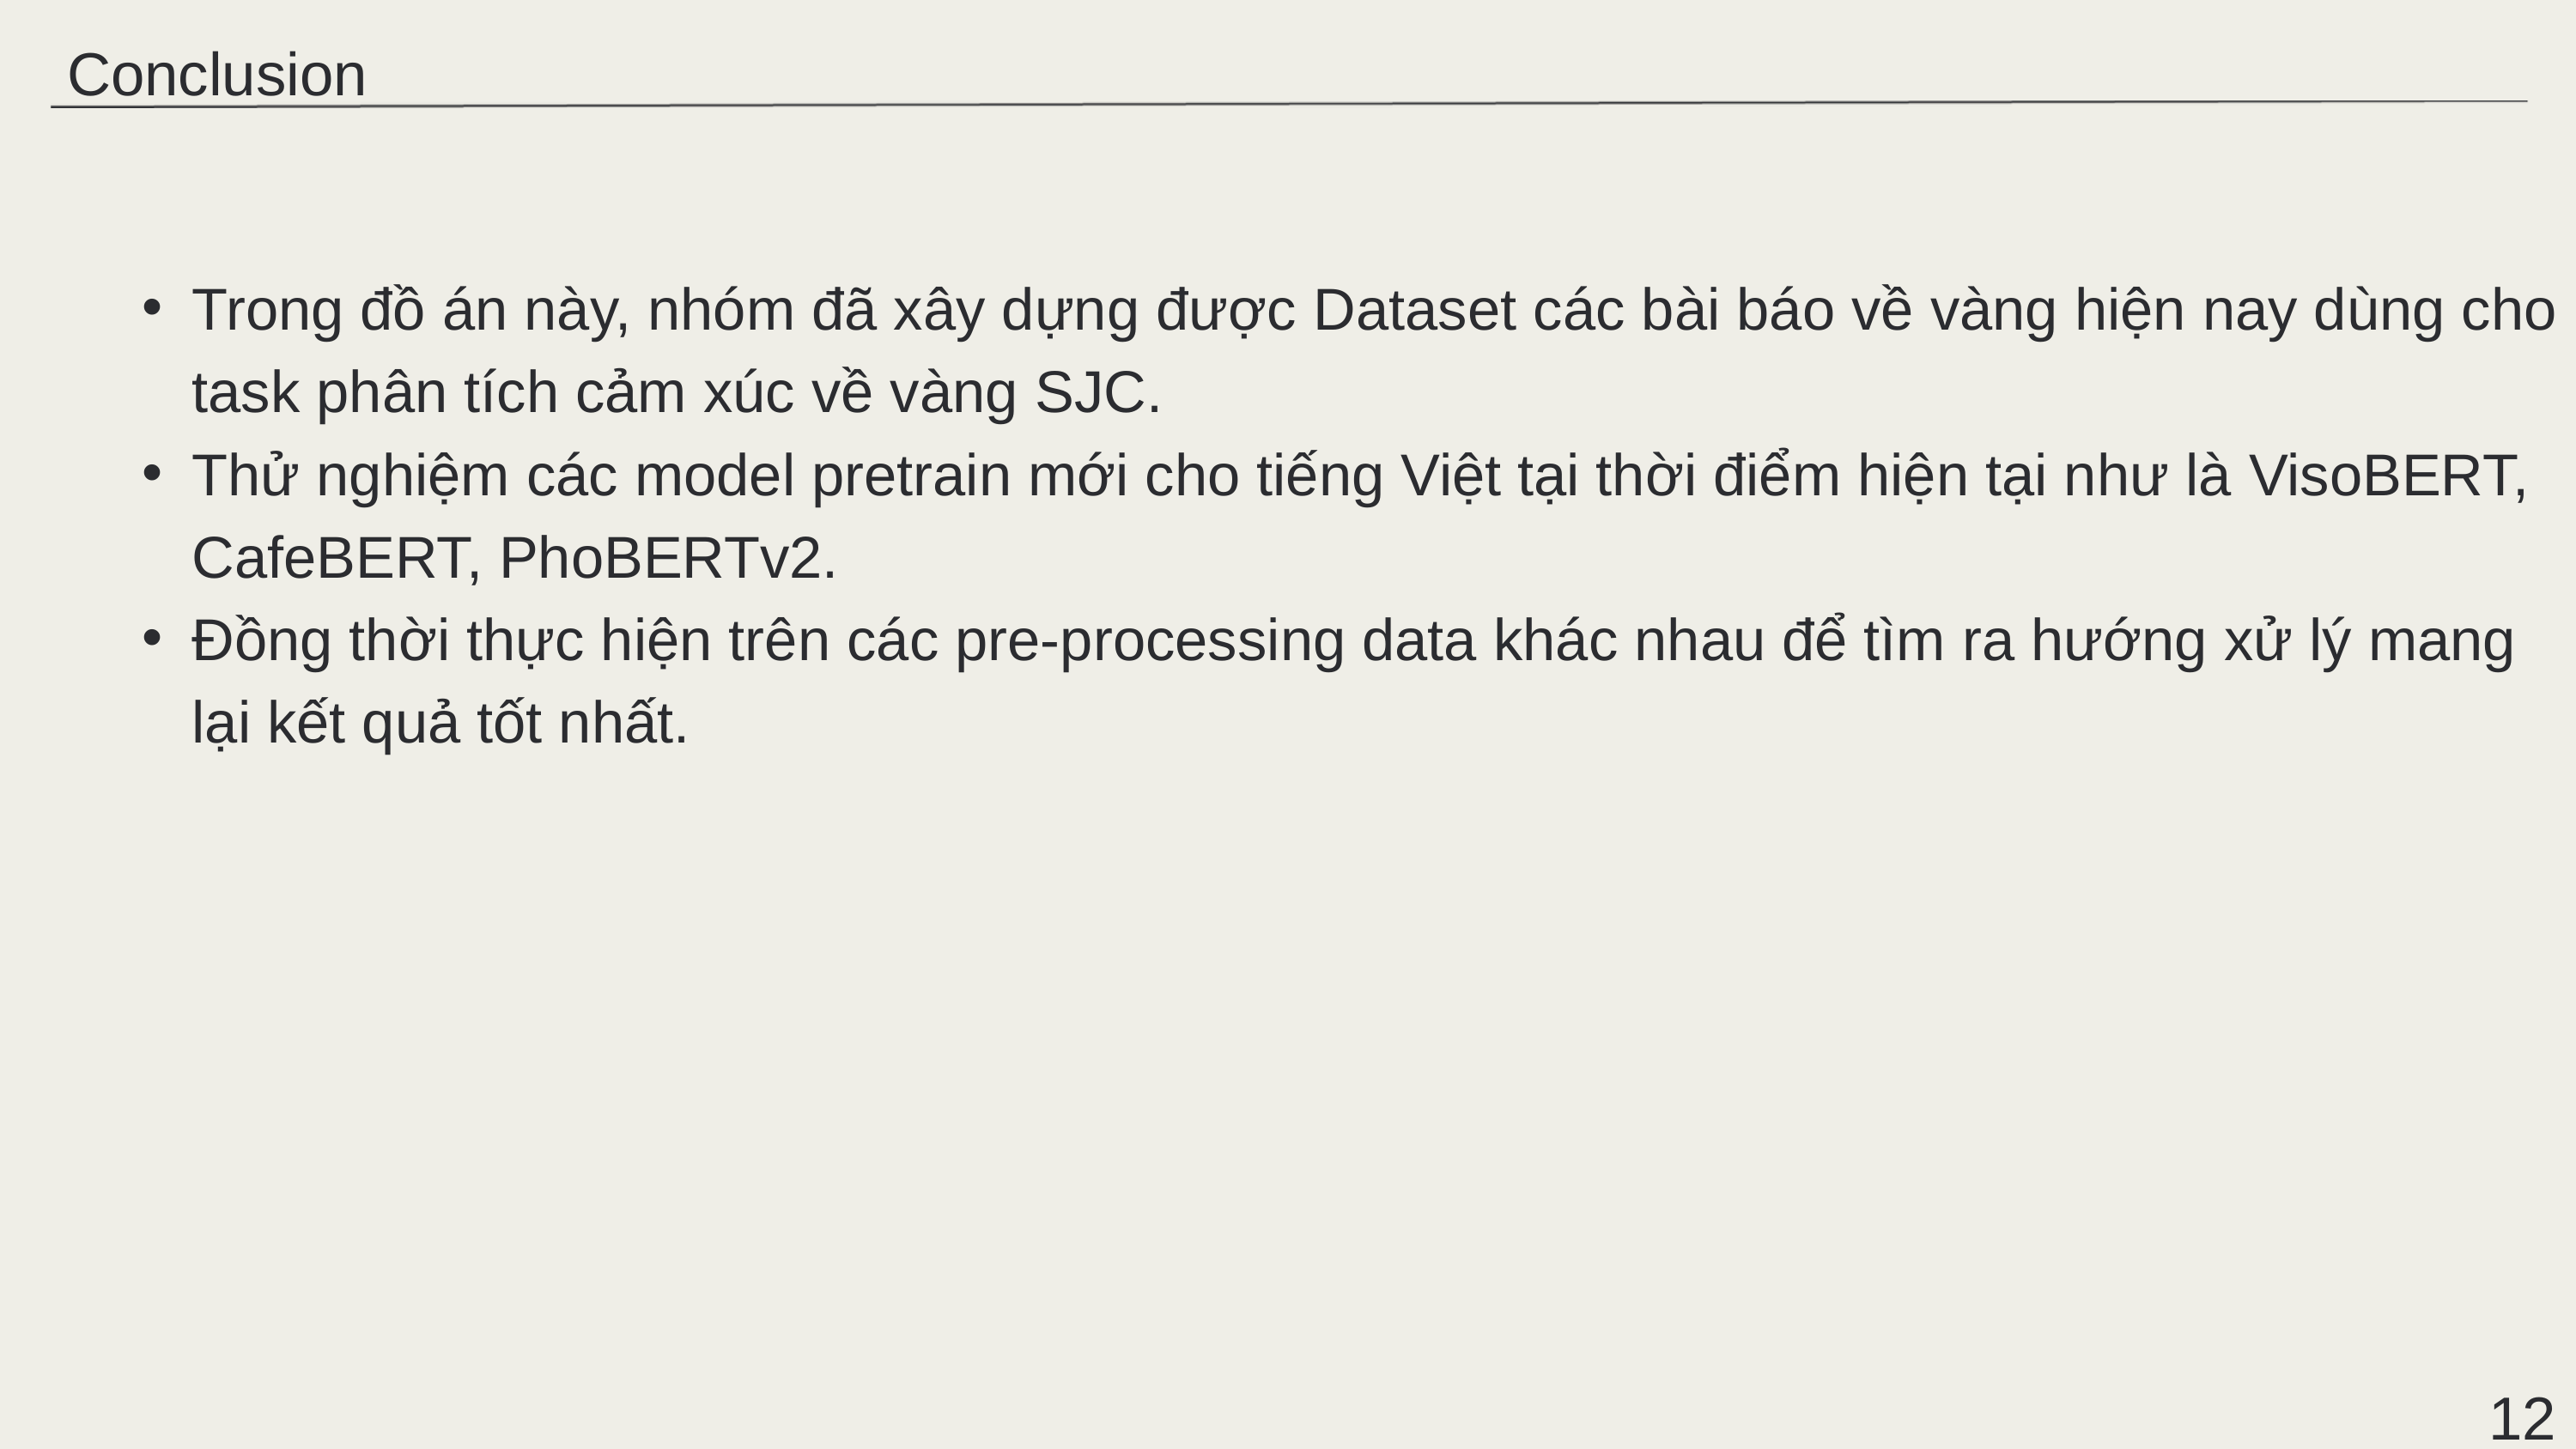

Conclusion

Trong đồ án này, nhóm đã xây dựng được Dataset các bài báo về vàng hiện nay dùng cho task phân tích cảm xúc về vàng SJC.
Thử nghiệm các model pretrain mới cho tiếng Việt tại thời điểm hiện tại như là VisoBERT, CafeBERT, PhoBERTv2.
Đồng thời thực hiện trên các pre-processing data khác nhau để tìm ra hướng xử lý mang lại kết quả tốt nhất.

12